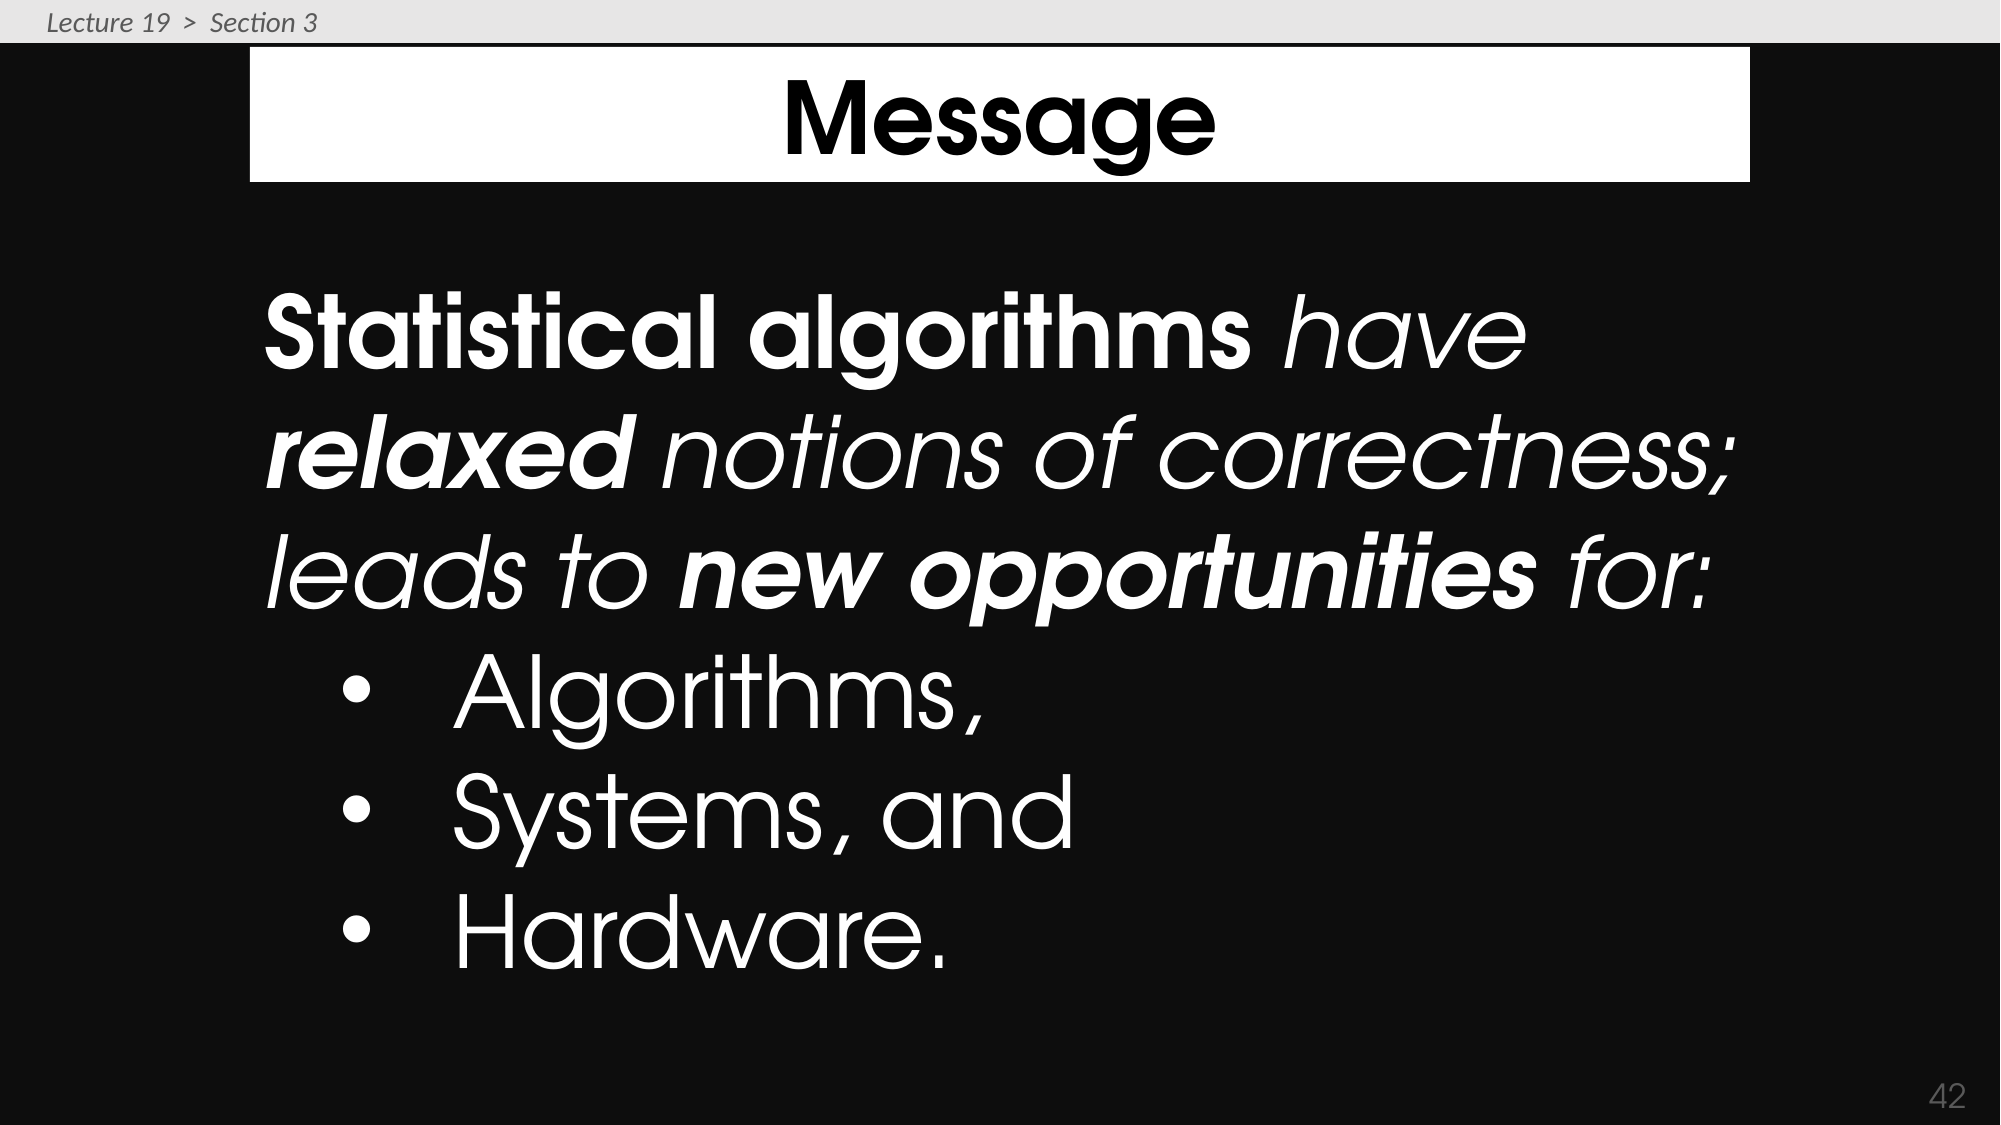

Lecture 19  >  Section 3
Message

Statistical algorithms have relaxed notions of correctness; leads to new opportunities for:
Algorithms,
Systems, and
Hardware.

42